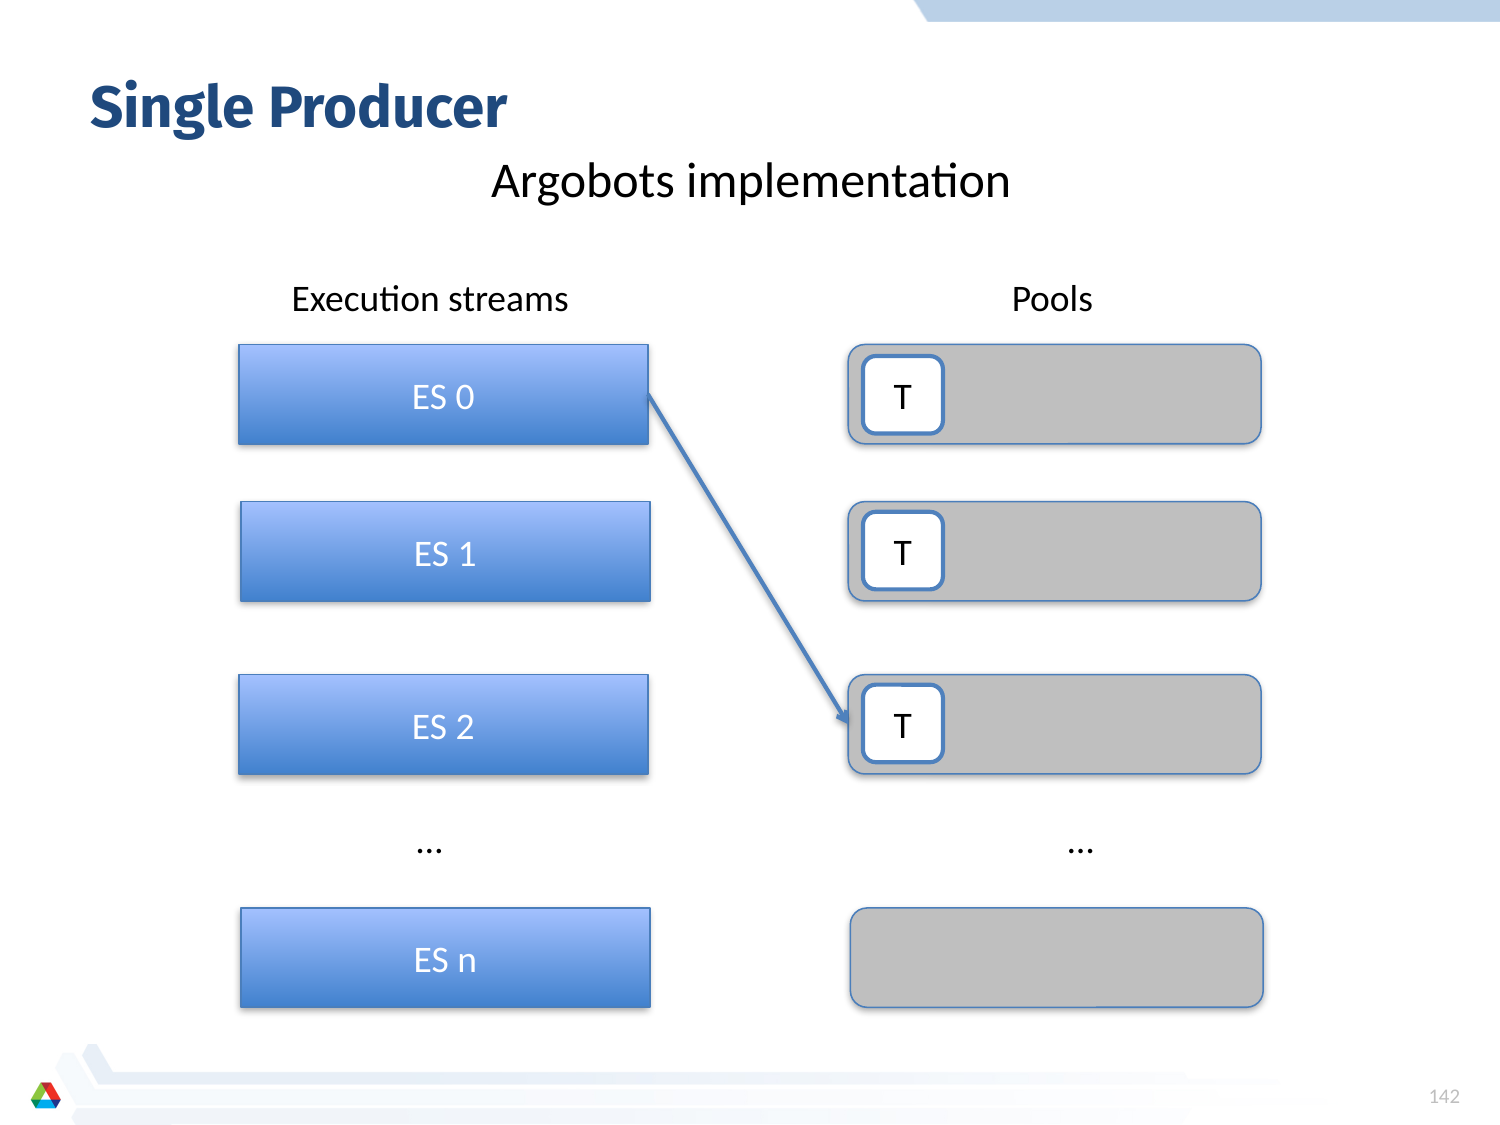

# Single Producer
Argobots implementation

Execution streams
Pools
ES 0

T
ES 1
T

ES 2
T

…
…
ES n
142